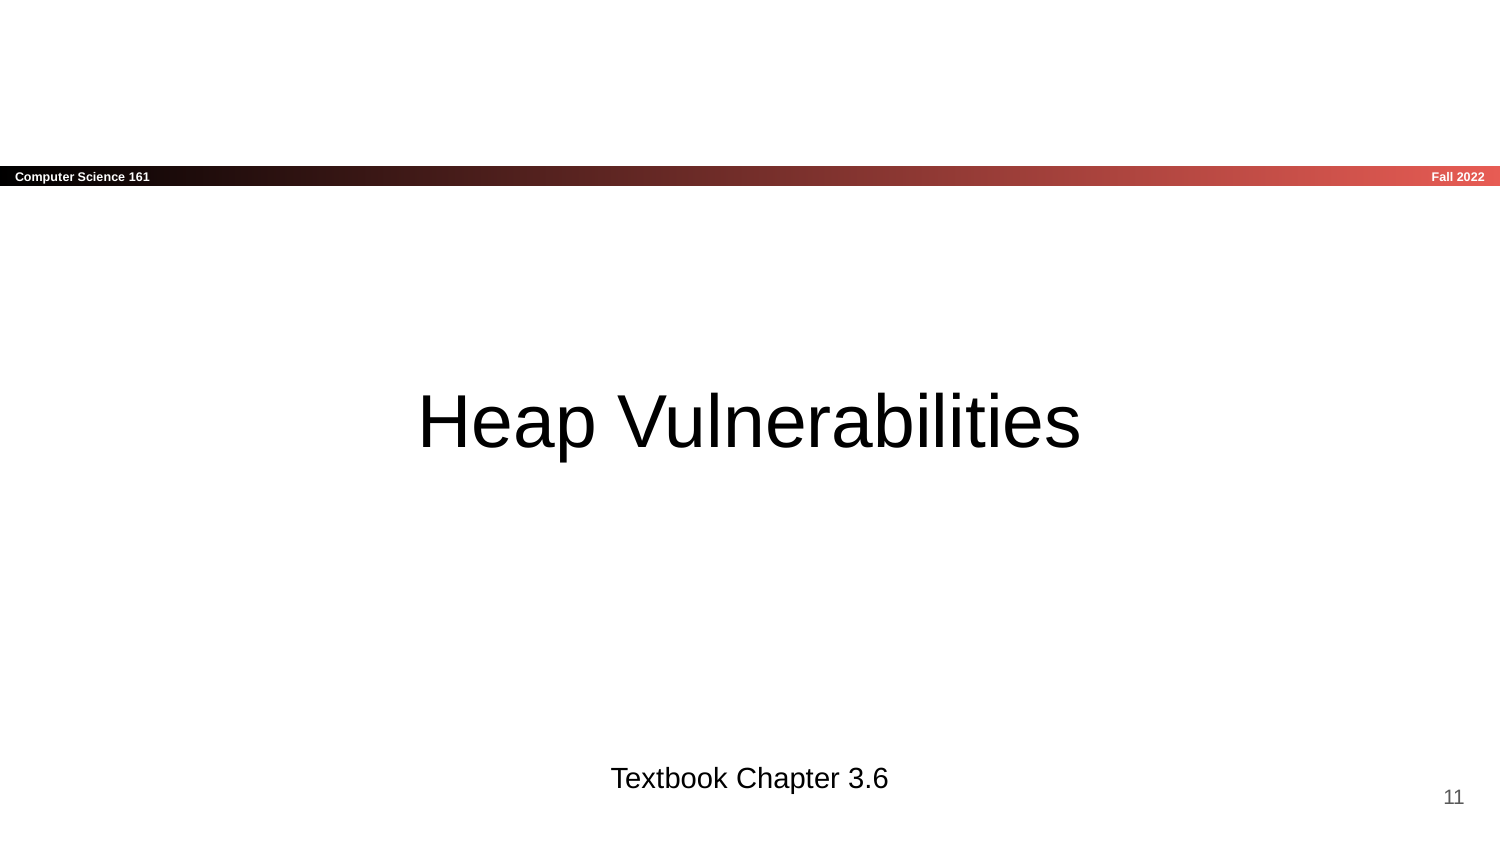

# Heap Vulnerabilities
Textbook Chapter 3.6
11